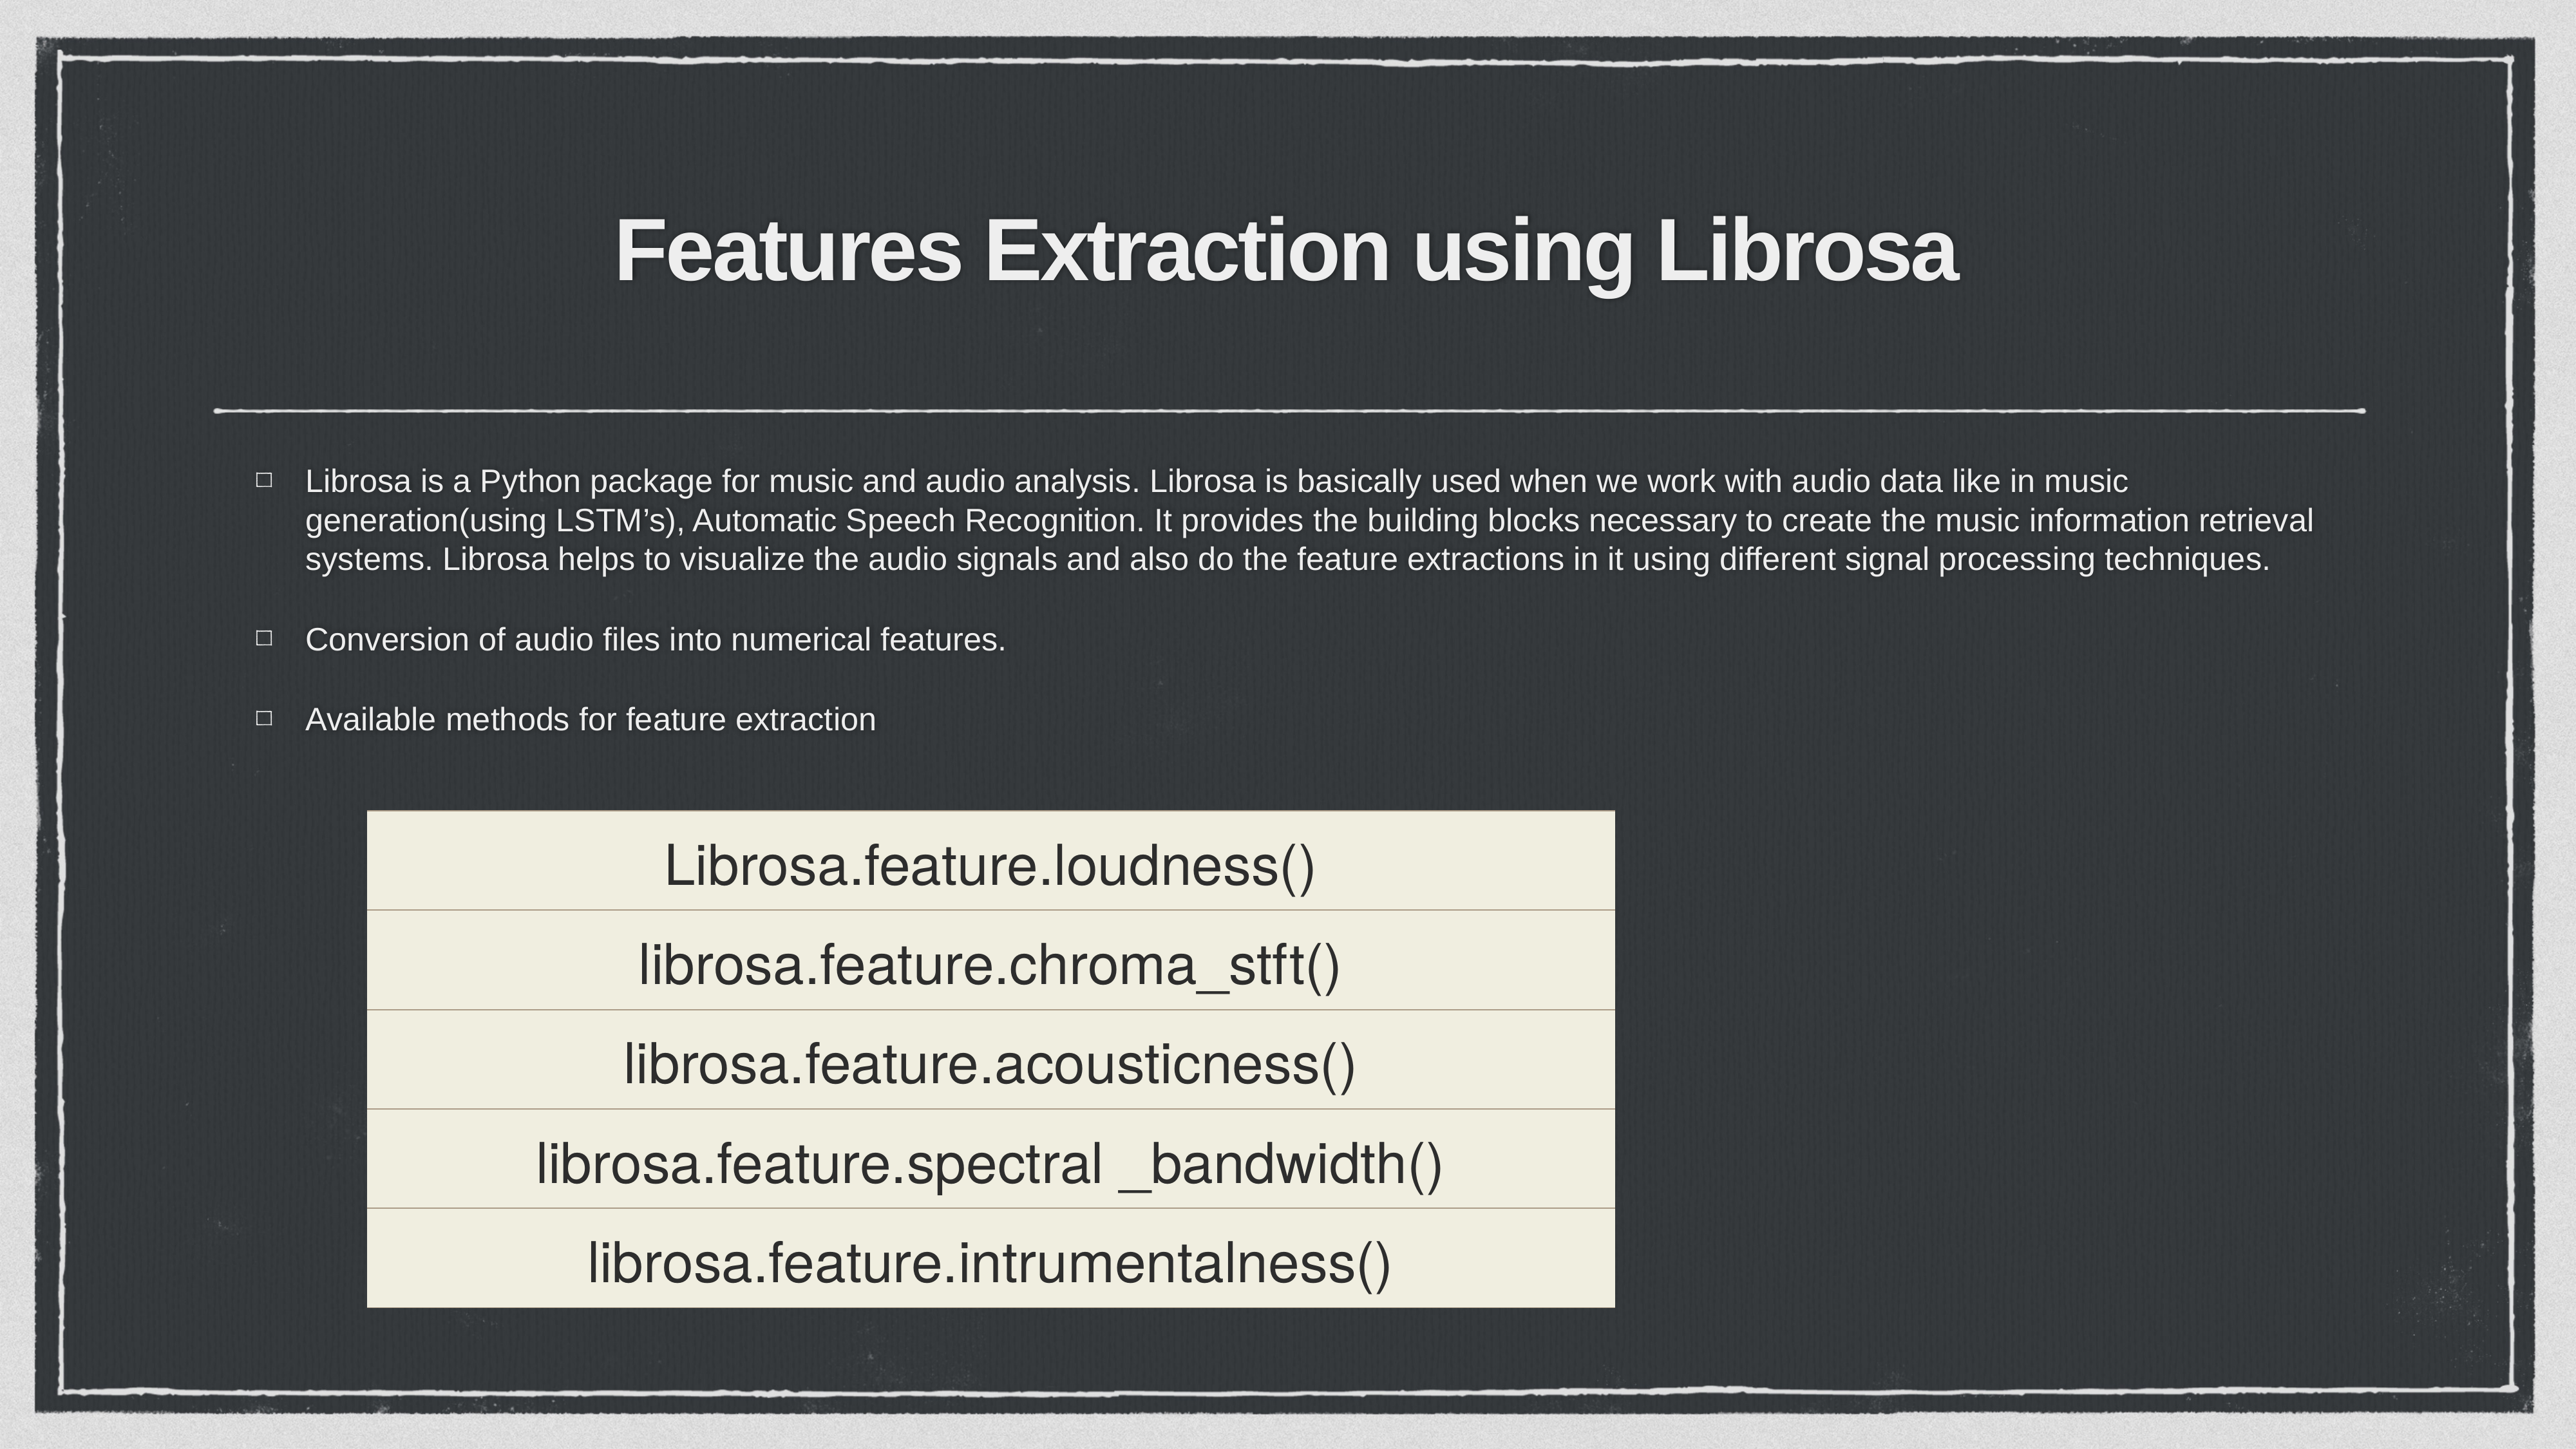

# Features Extraction using Librosa
Librosa is a Python package for music and audio analysis. Librosa is basically used when we work with audio data like in music generation(using LSTM’s), Automatic Speech Recognition. It provides the building blocks necessary to create the music information retrieval systems. Librosa helps to visualize the audio signals and also do the feature extractions in it using different signal processing techniques.
Conversion of audio files into numerical features.
Available methods for feature extraction
| Librosa.feature.loudness() |
| --- |
| librosa.feature.chroma\_stft() |
| librosa.feature.acousticness() |
| librosa.feature.spectral \_bandwidth() |
| librosa.feature.intrumentalness() |